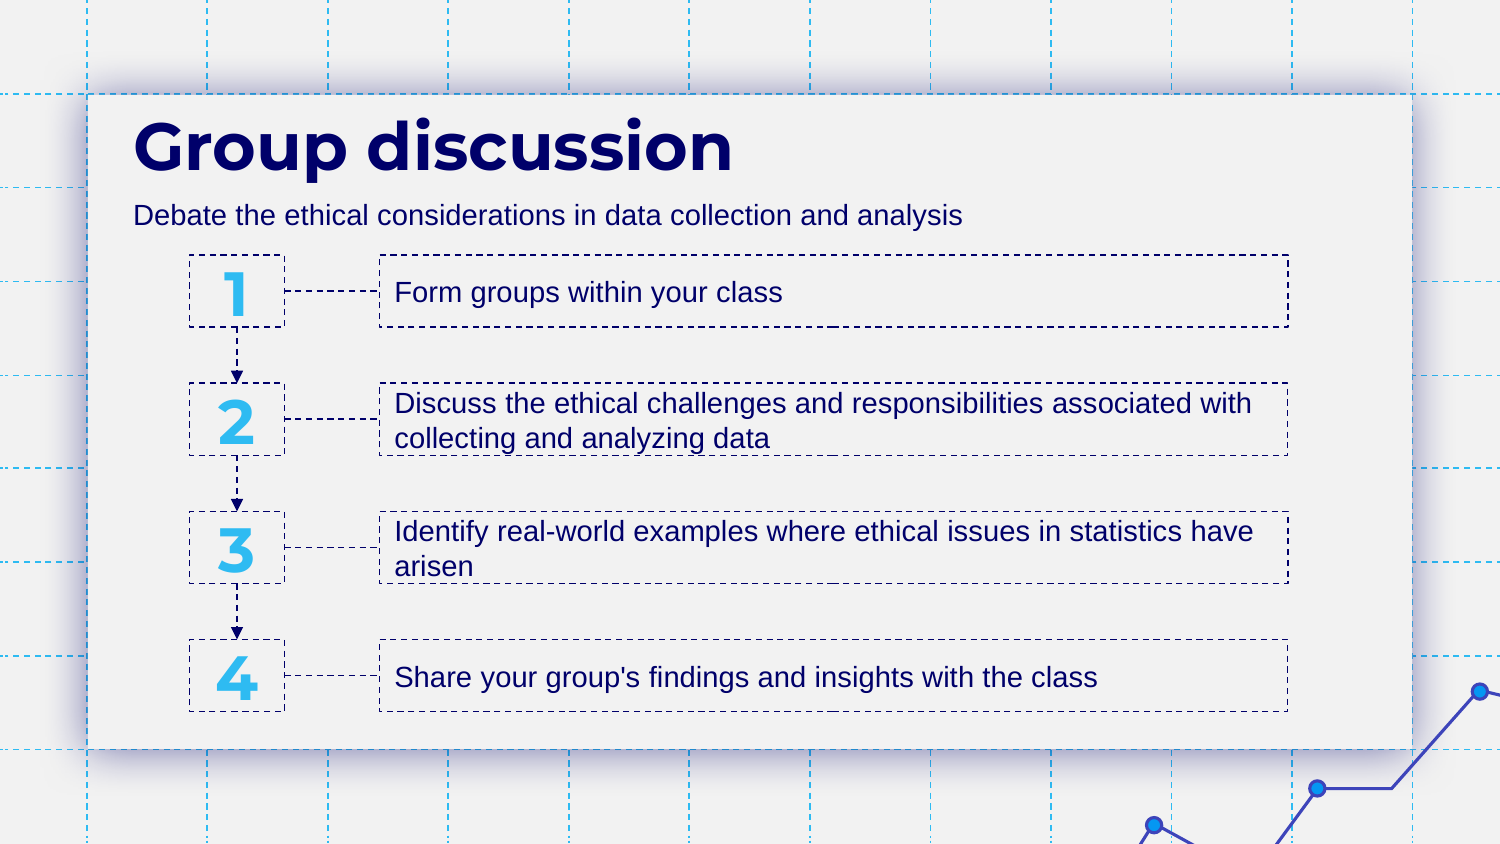

# Group discussion
Debate the ethical considerations in data collection and analysis
1
Form groups within your class
2
Discuss the ethical challenges and responsibilities associated with collecting and analyzing data
3
Identify real-world examples where ethical issues in statistics have arisen
4
Share your group's findings and insights with the class